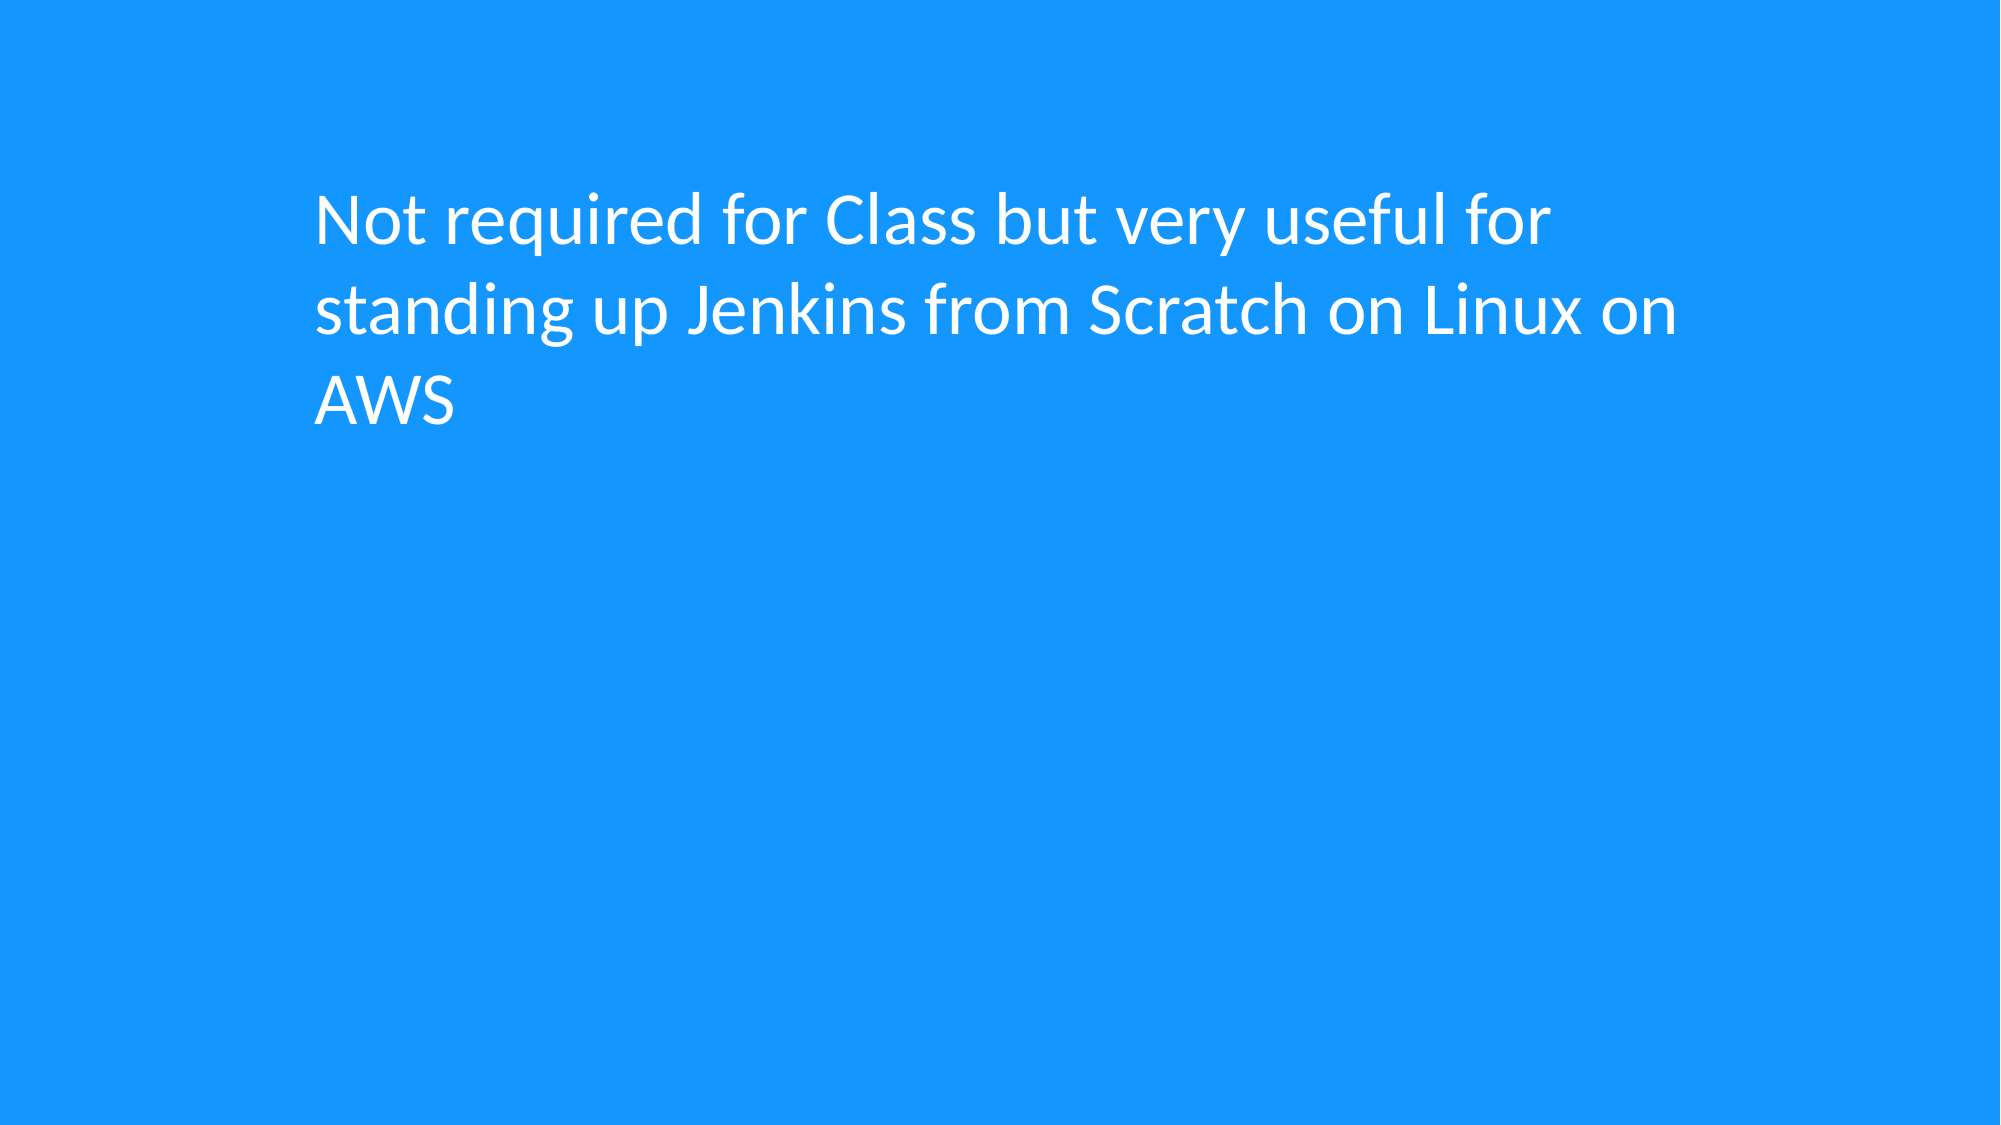

Not required for Class but very useful for standing up Jenkins from Scratch on Linux on AWS